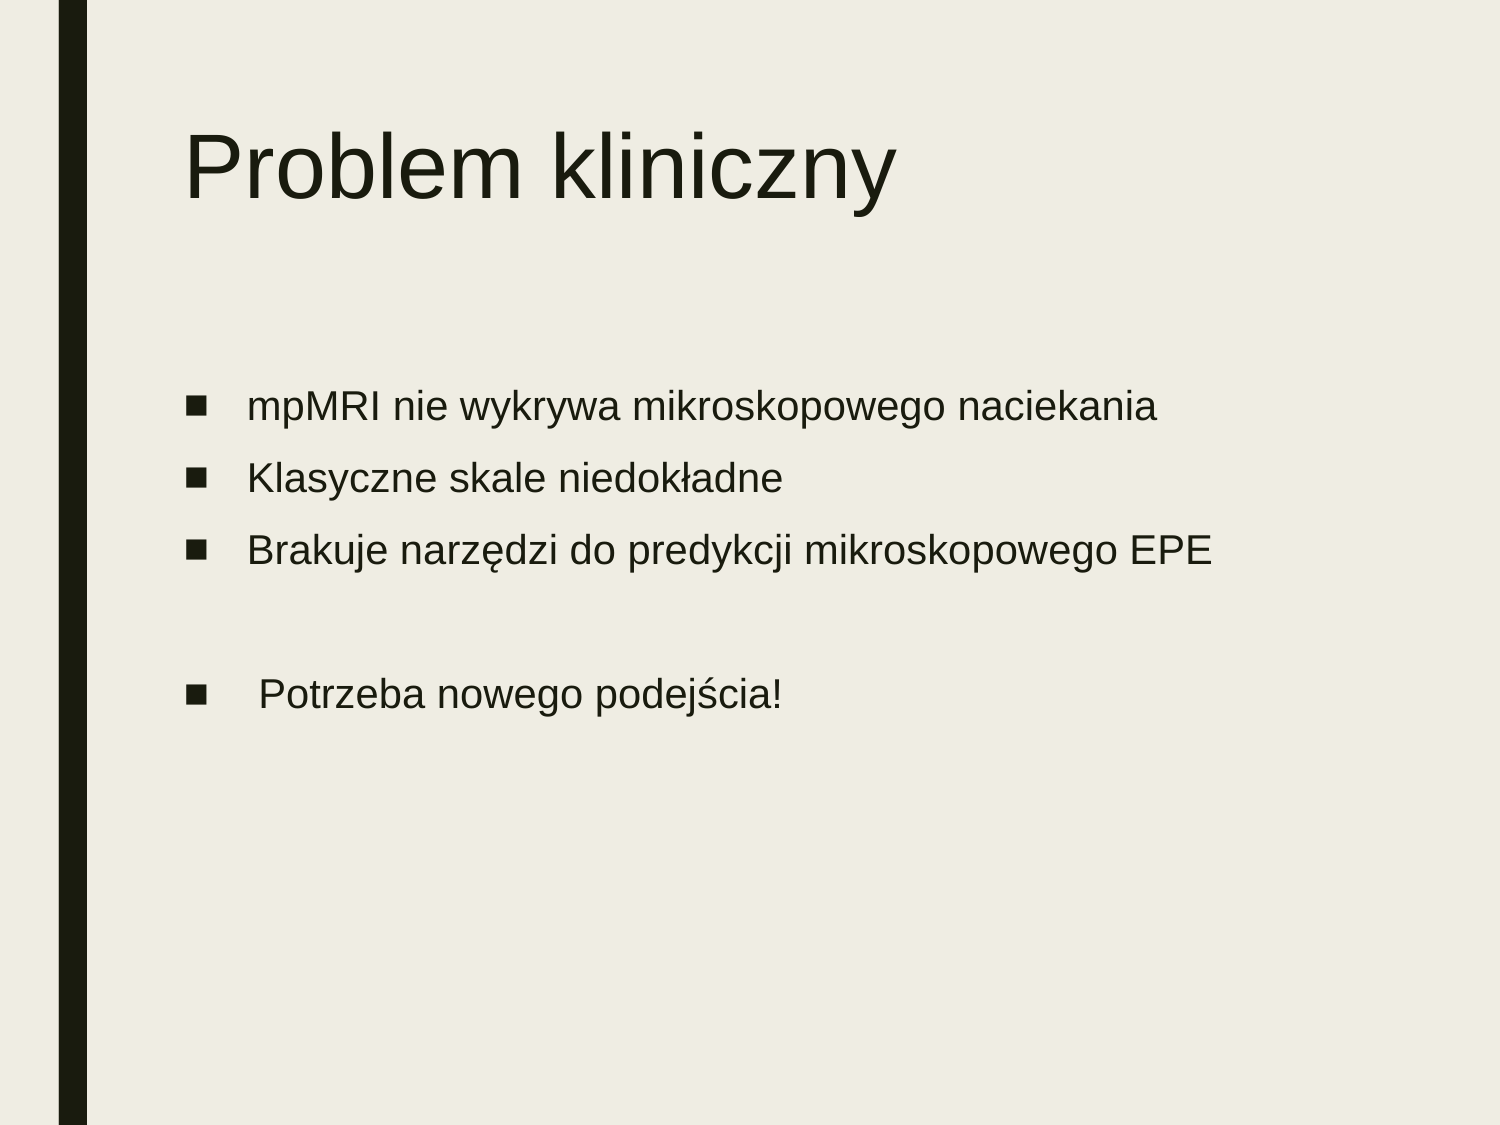

# Problem kliniczny
mpMRI nie wykrywa mikroskopowego naciekania
Klasyczne skale niedokładne
Brakuje narzędzi do predykcji mikroskopowego EPE

 Potrzeba nowego podejścia!